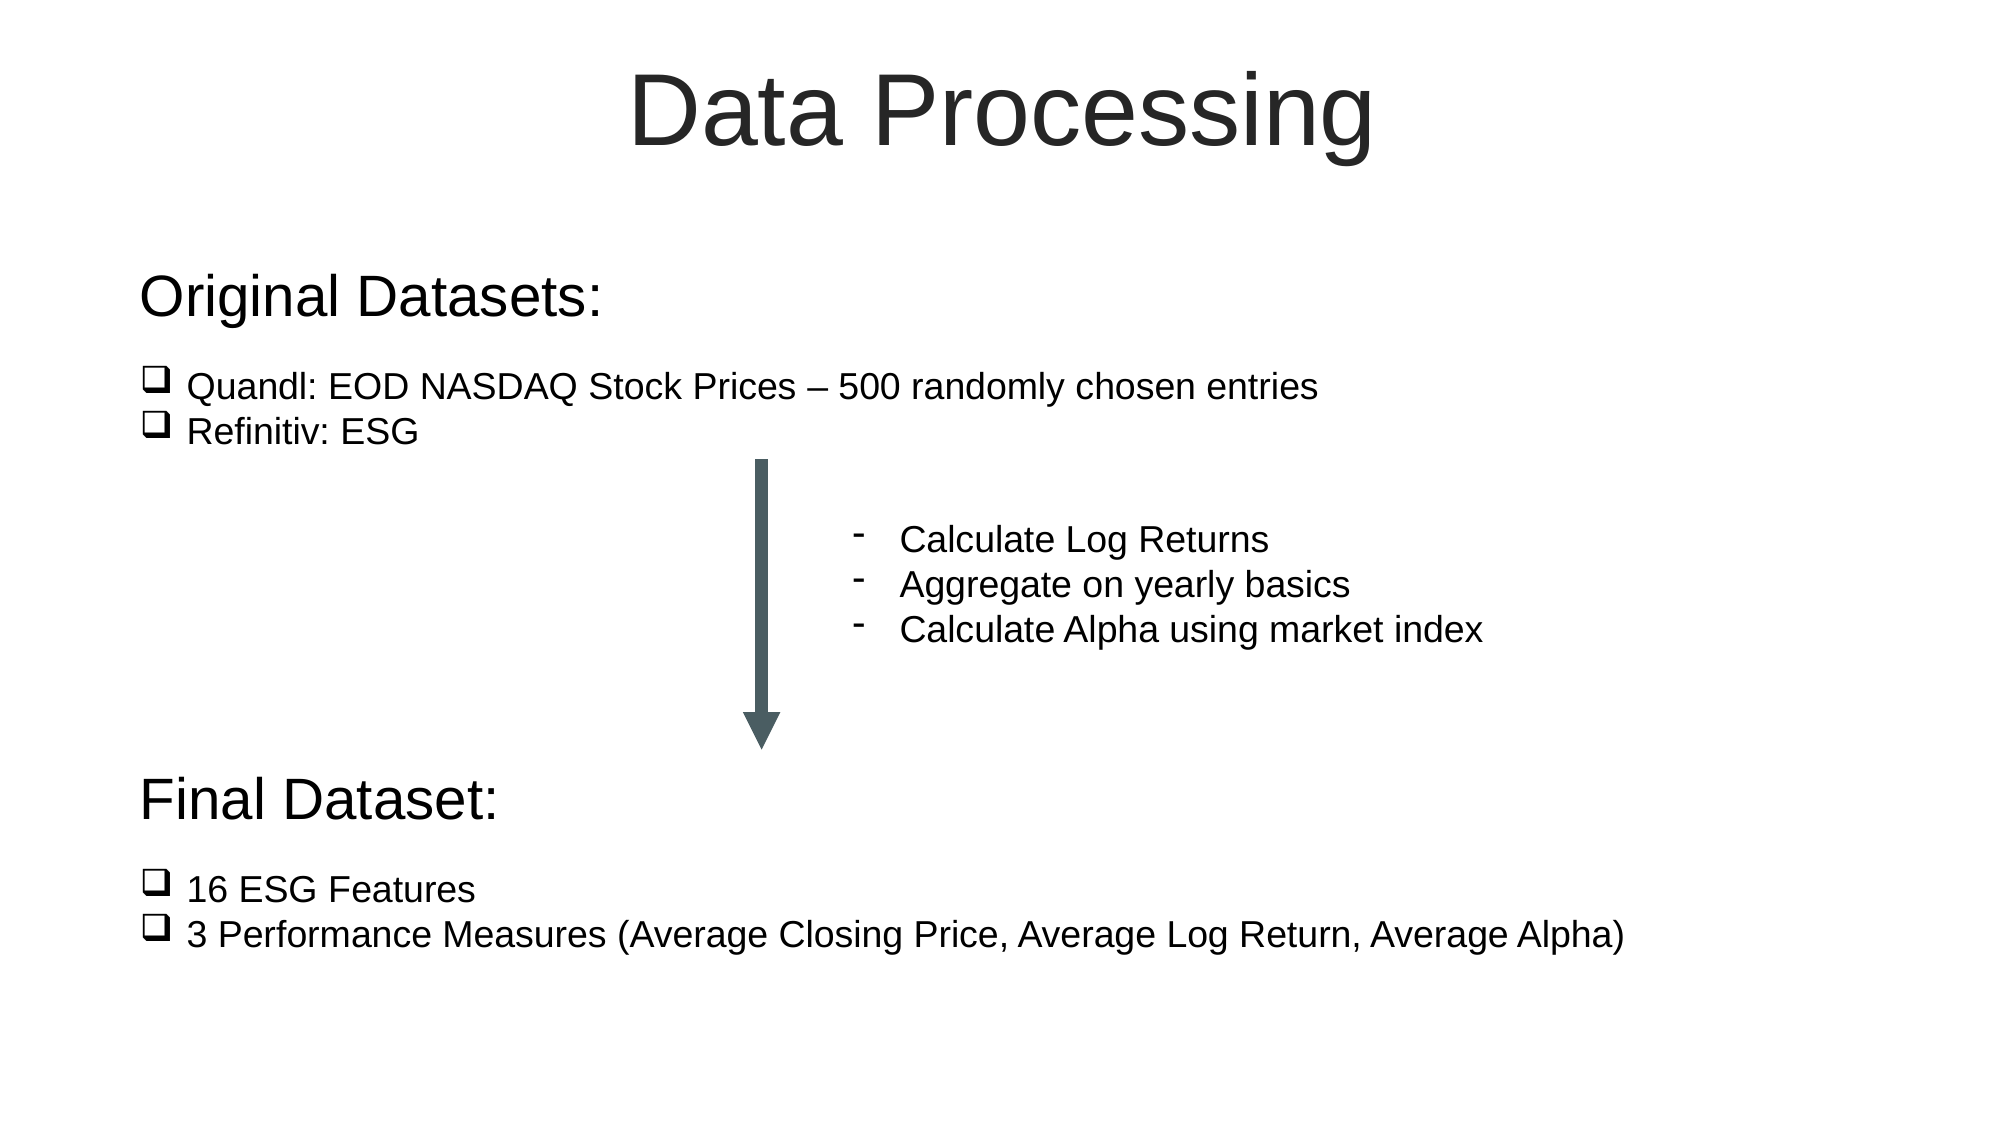

Data Processing
Original Datasets:
Quandl: EOD NASDAQ Stock Prices – 500 randomly chosen entries
Refinitiv: ESG
Calculate Log Returns
Aggregate on yearly basics
Calculate Alpha using market index
Final Dataset:
Add Skills – 80%
16 ESG Features
3 Performance Measures (Average Closing Price, Average Log Return, Average Alpha)
Add Skills – 60%
Name Here
Add Skills – 90%